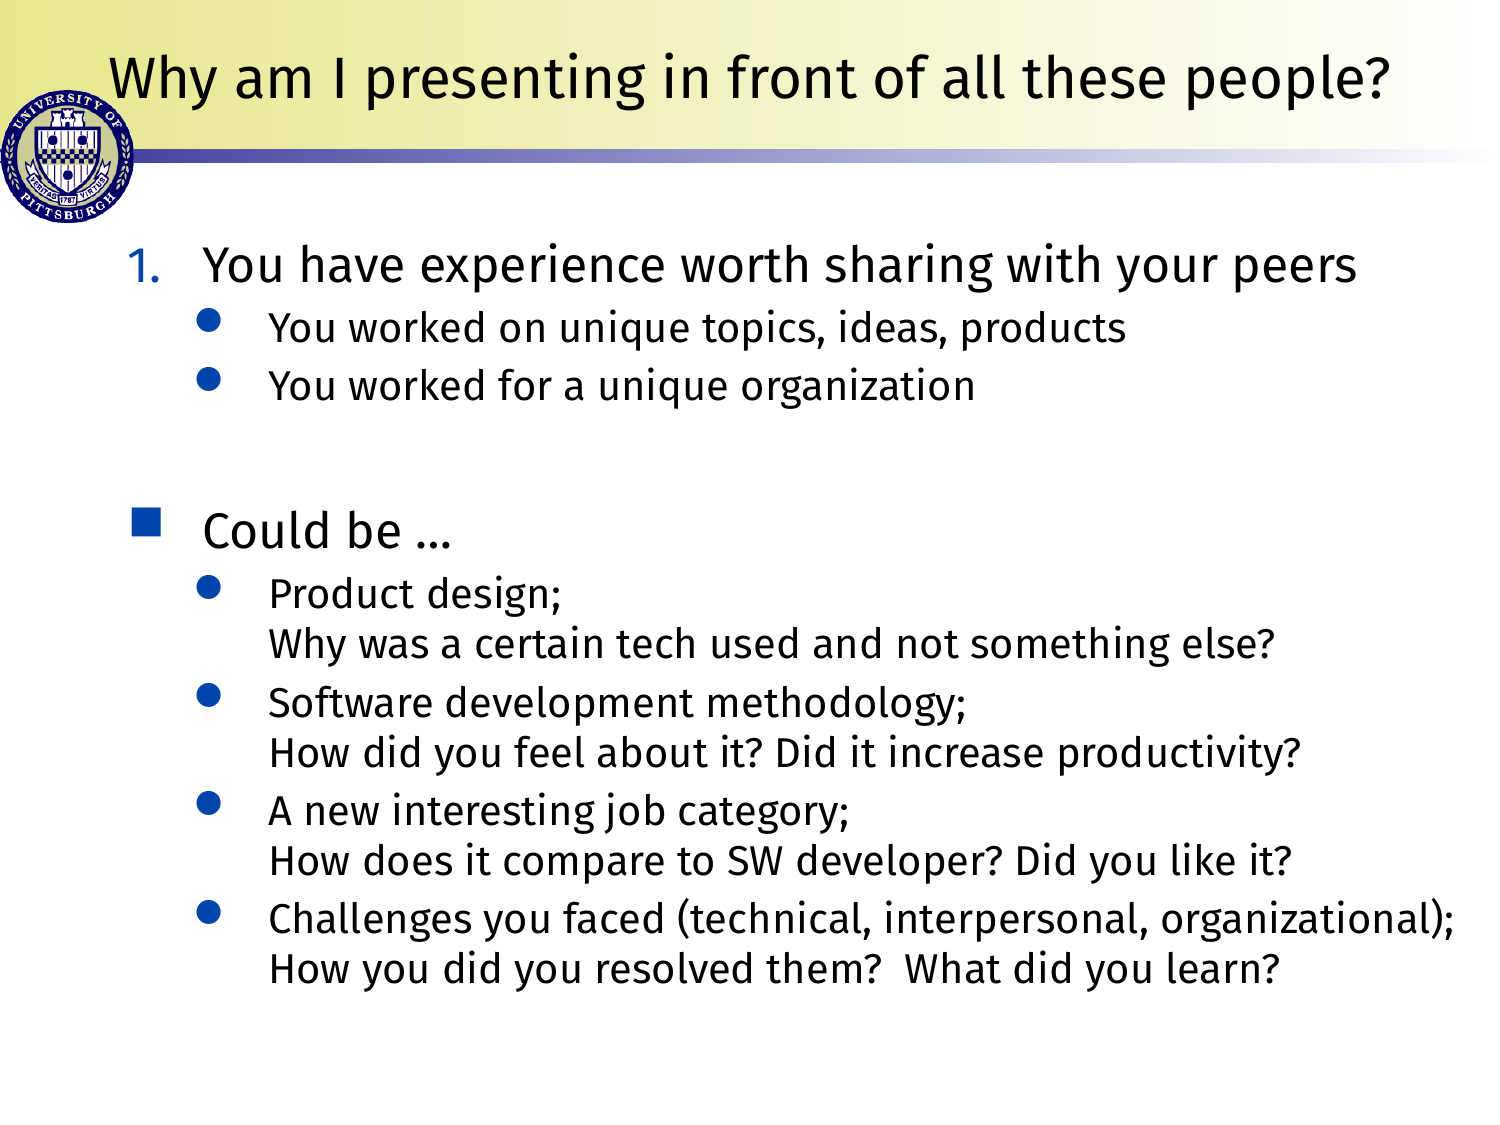

# Why am I presenting in front of all these people?
You have experience worth sharing with your peers
You worked on unique topics, ideas, products
You worked for a unique organization

Could be …
Product design;
Why was a certain tech used and not something else?
Software development methodology;
How did you feel about it? Did it increase productivity?
A new interesting job category;
How does it compare to SW developer? Did you like it?
Challenges you faced (technical, interpersonal, organizational);
How you did you resolved them?  What did you learn?